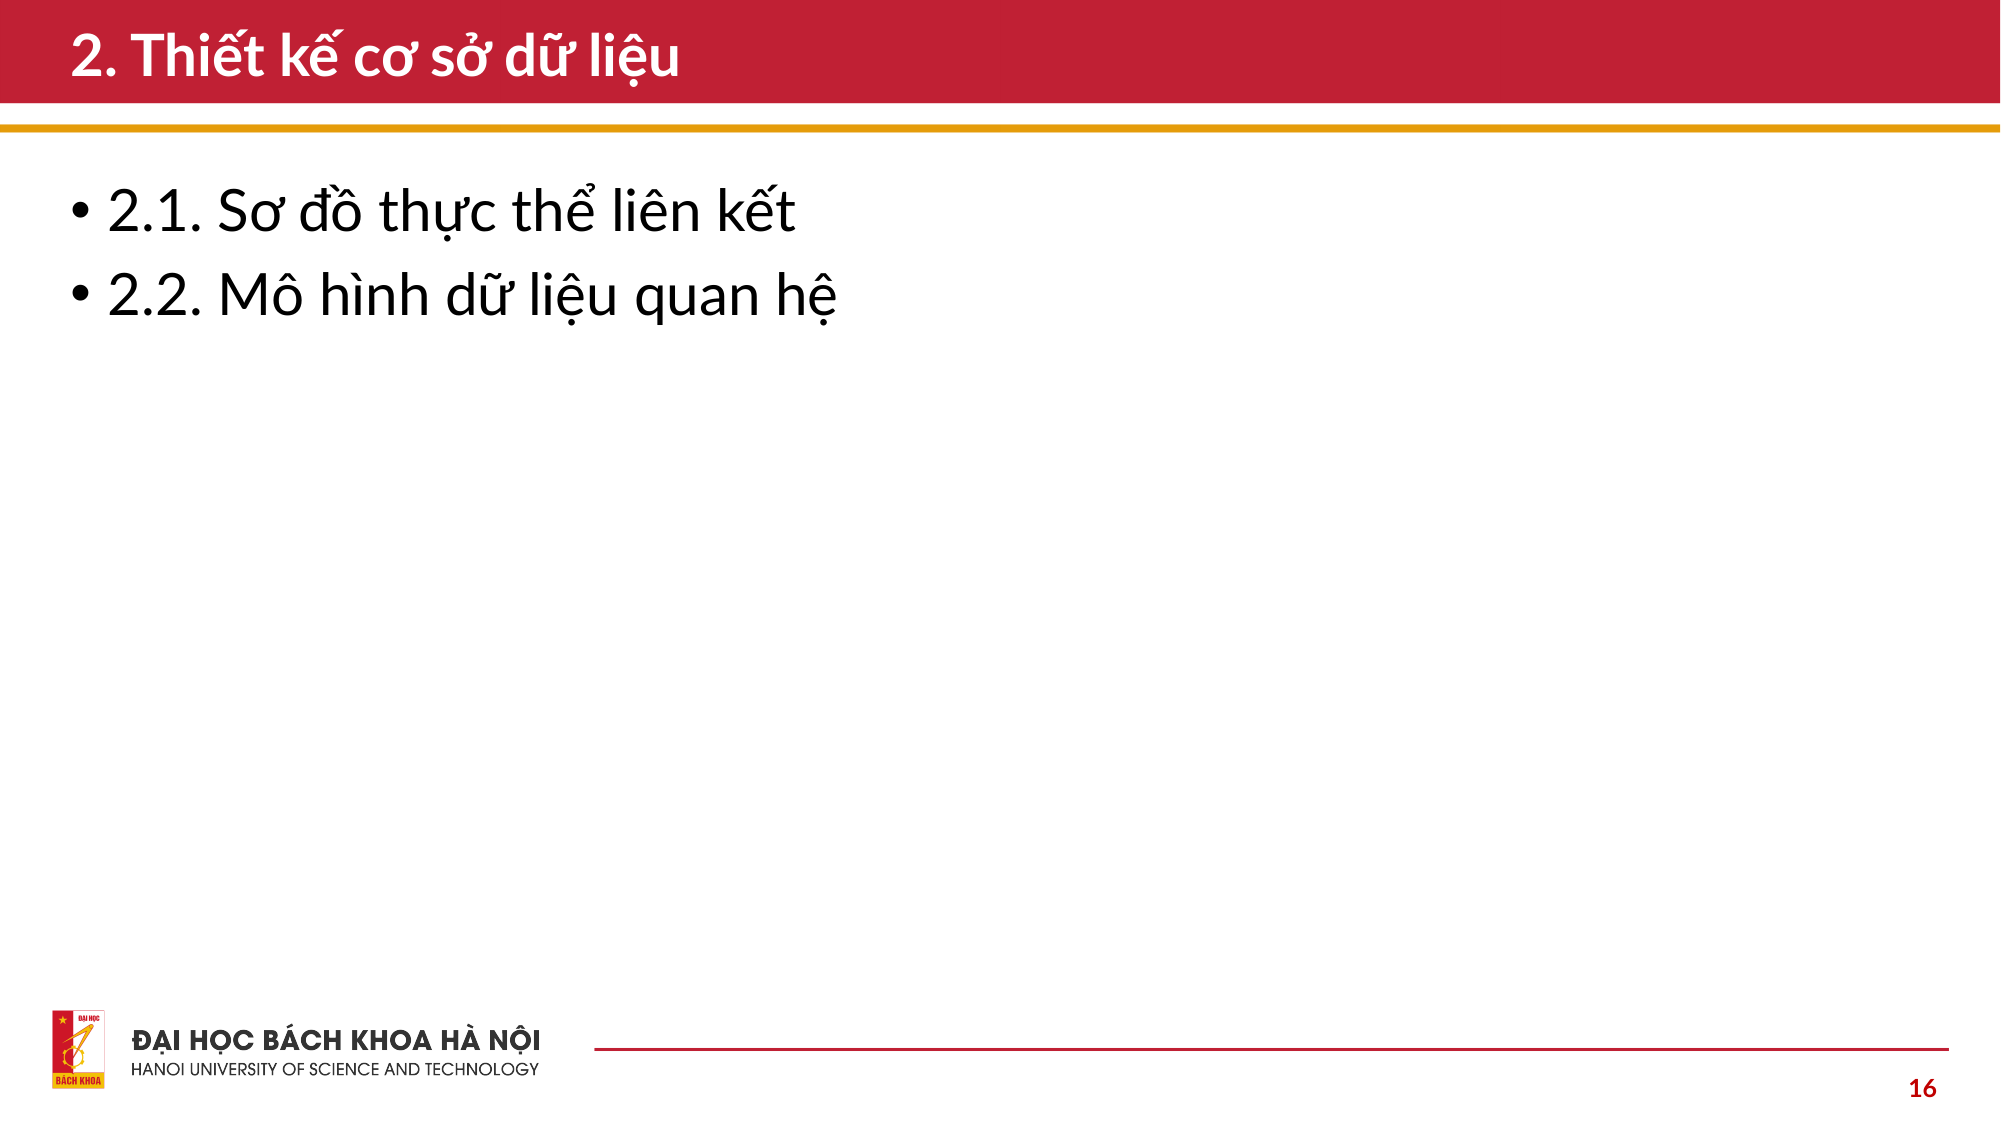

# 2. Thiết kế cơ sở dữ liệu
2.1. Sơ đồ thực thể liên kết
2.2. Mô hình dữ liệu quan hệ
16